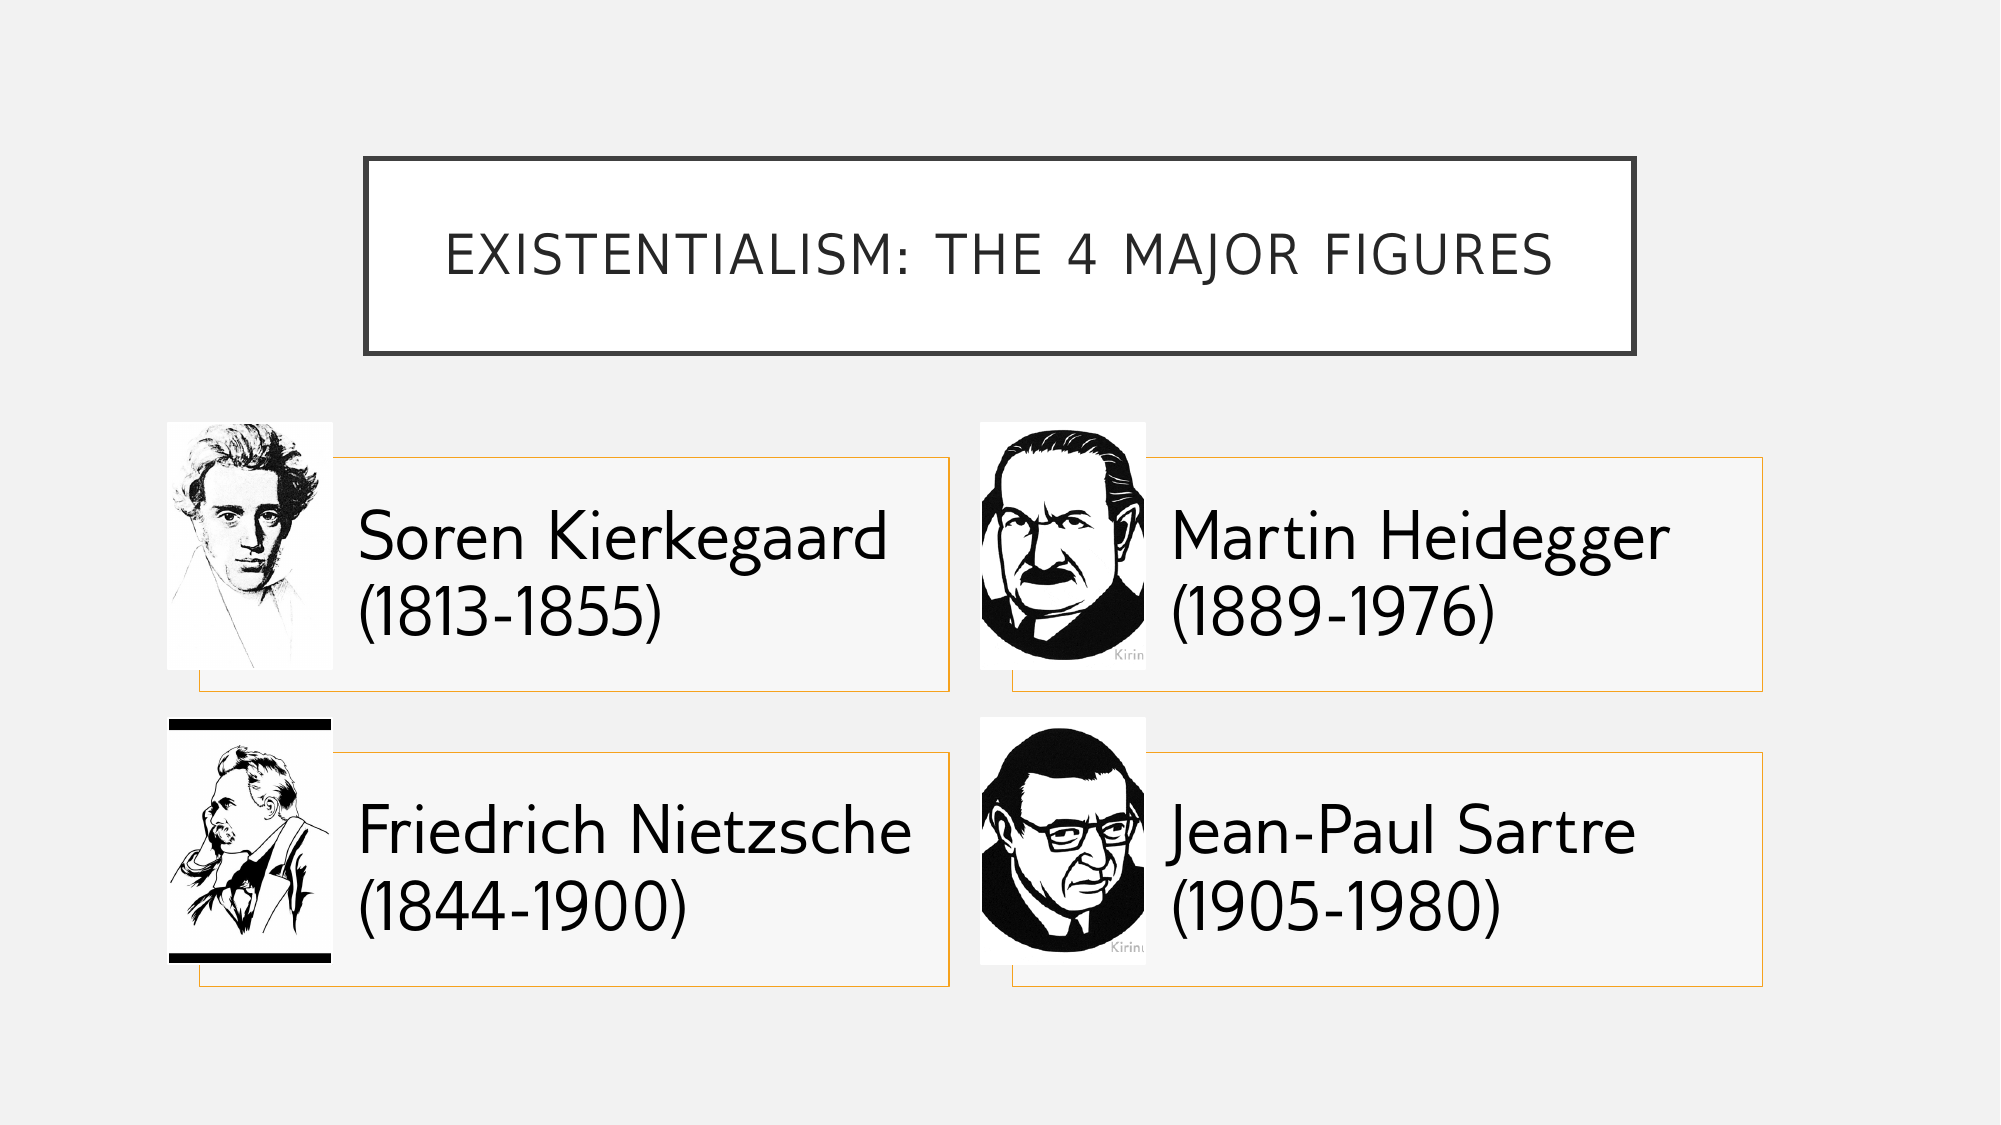

# Existentialism: the 4 Major figures
Soren Kierkegaard (1813-1855)
Martin Heidegger (1889-1976)
Friedrich Nietzsche (1844-1900)
Jean-Paul Sartre (1905-1980)